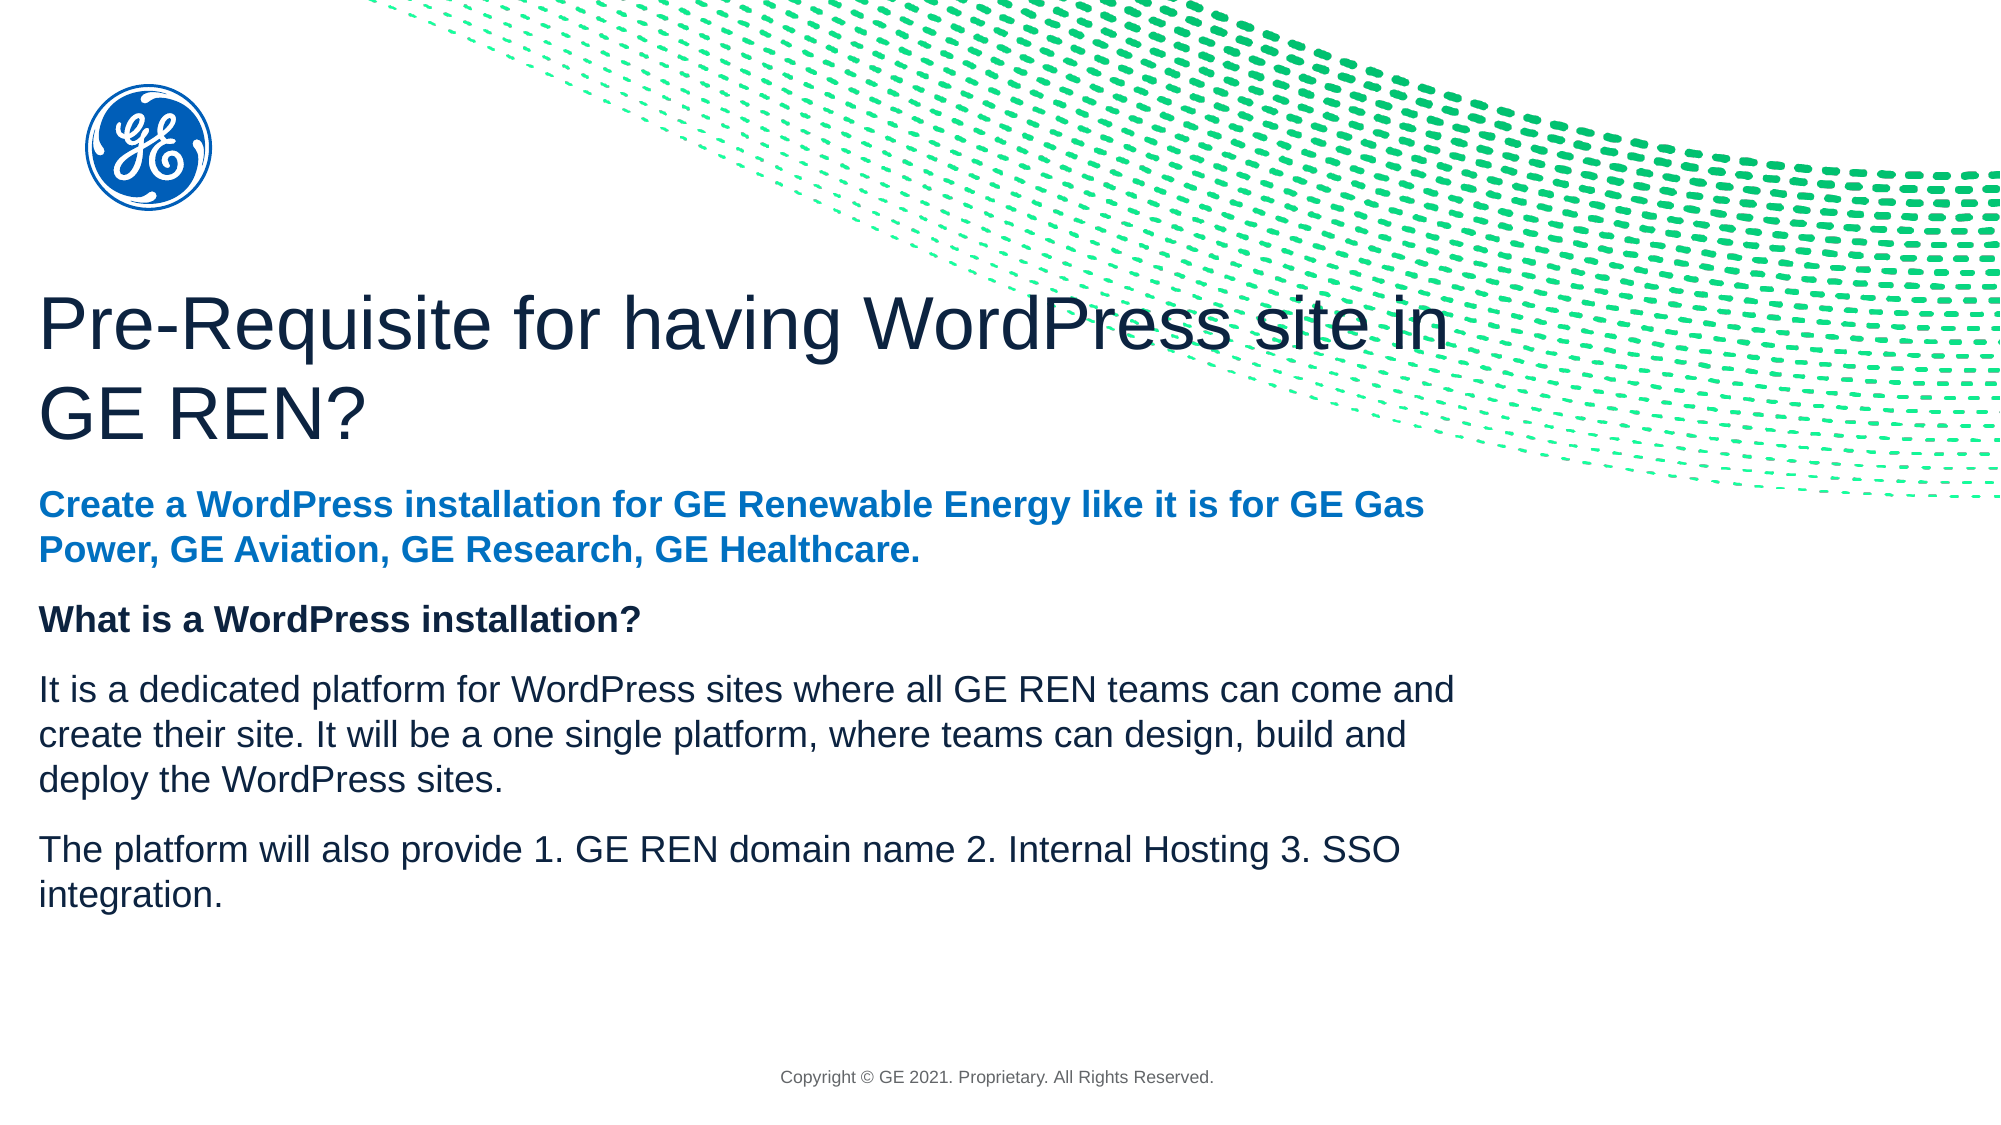

Pre-Requisite for having WordPress site in GE REN?
Create a WordPress installation for GE Renewable Energy like it is for GE Gas Power, GE Aviation, GE Research, GE Healthcare.
What is a WordPress installation?
It is a dedicated platform for WordPress sites where all GE REN teams can come and create their site. It will be a one single platform, where teams can design, build and deploy the WordPress sites.
The platform will also provide 1. GE REN domain name 2. Internal Hosting 3. SSO integration.